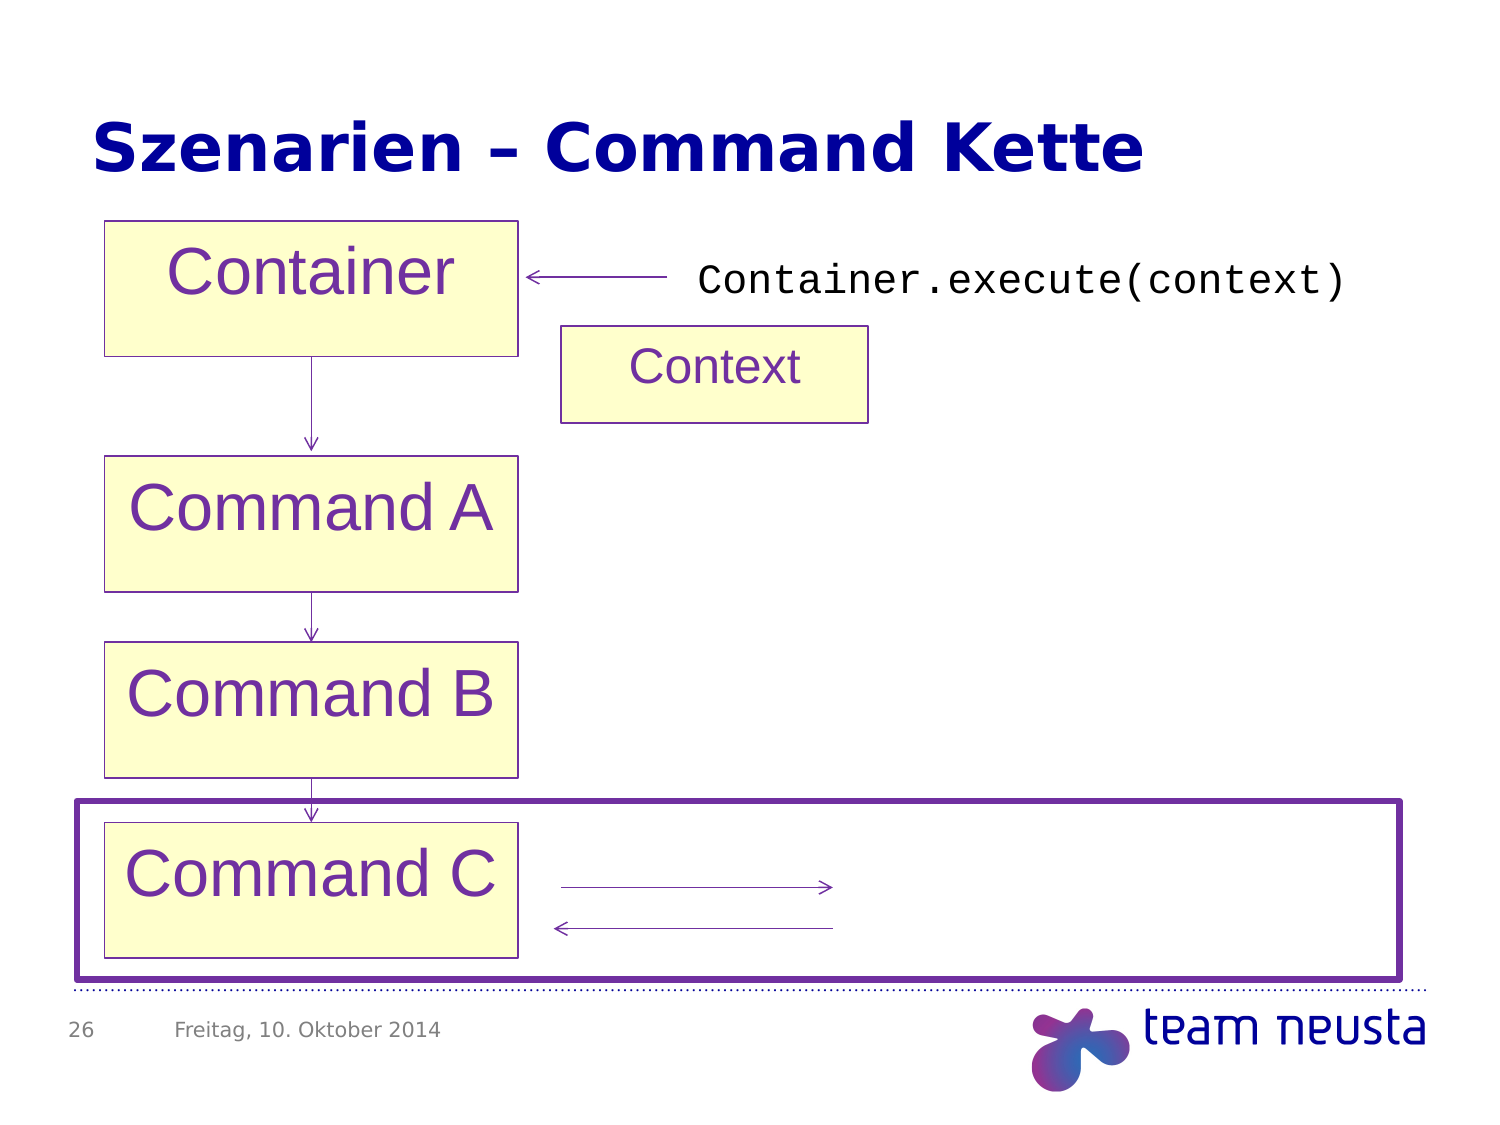

# Szenarien – Command Kette
Container
Container.execute(context)
Context
Command A
Command B

Command C
26
Freitag, 10. Oktober 2014